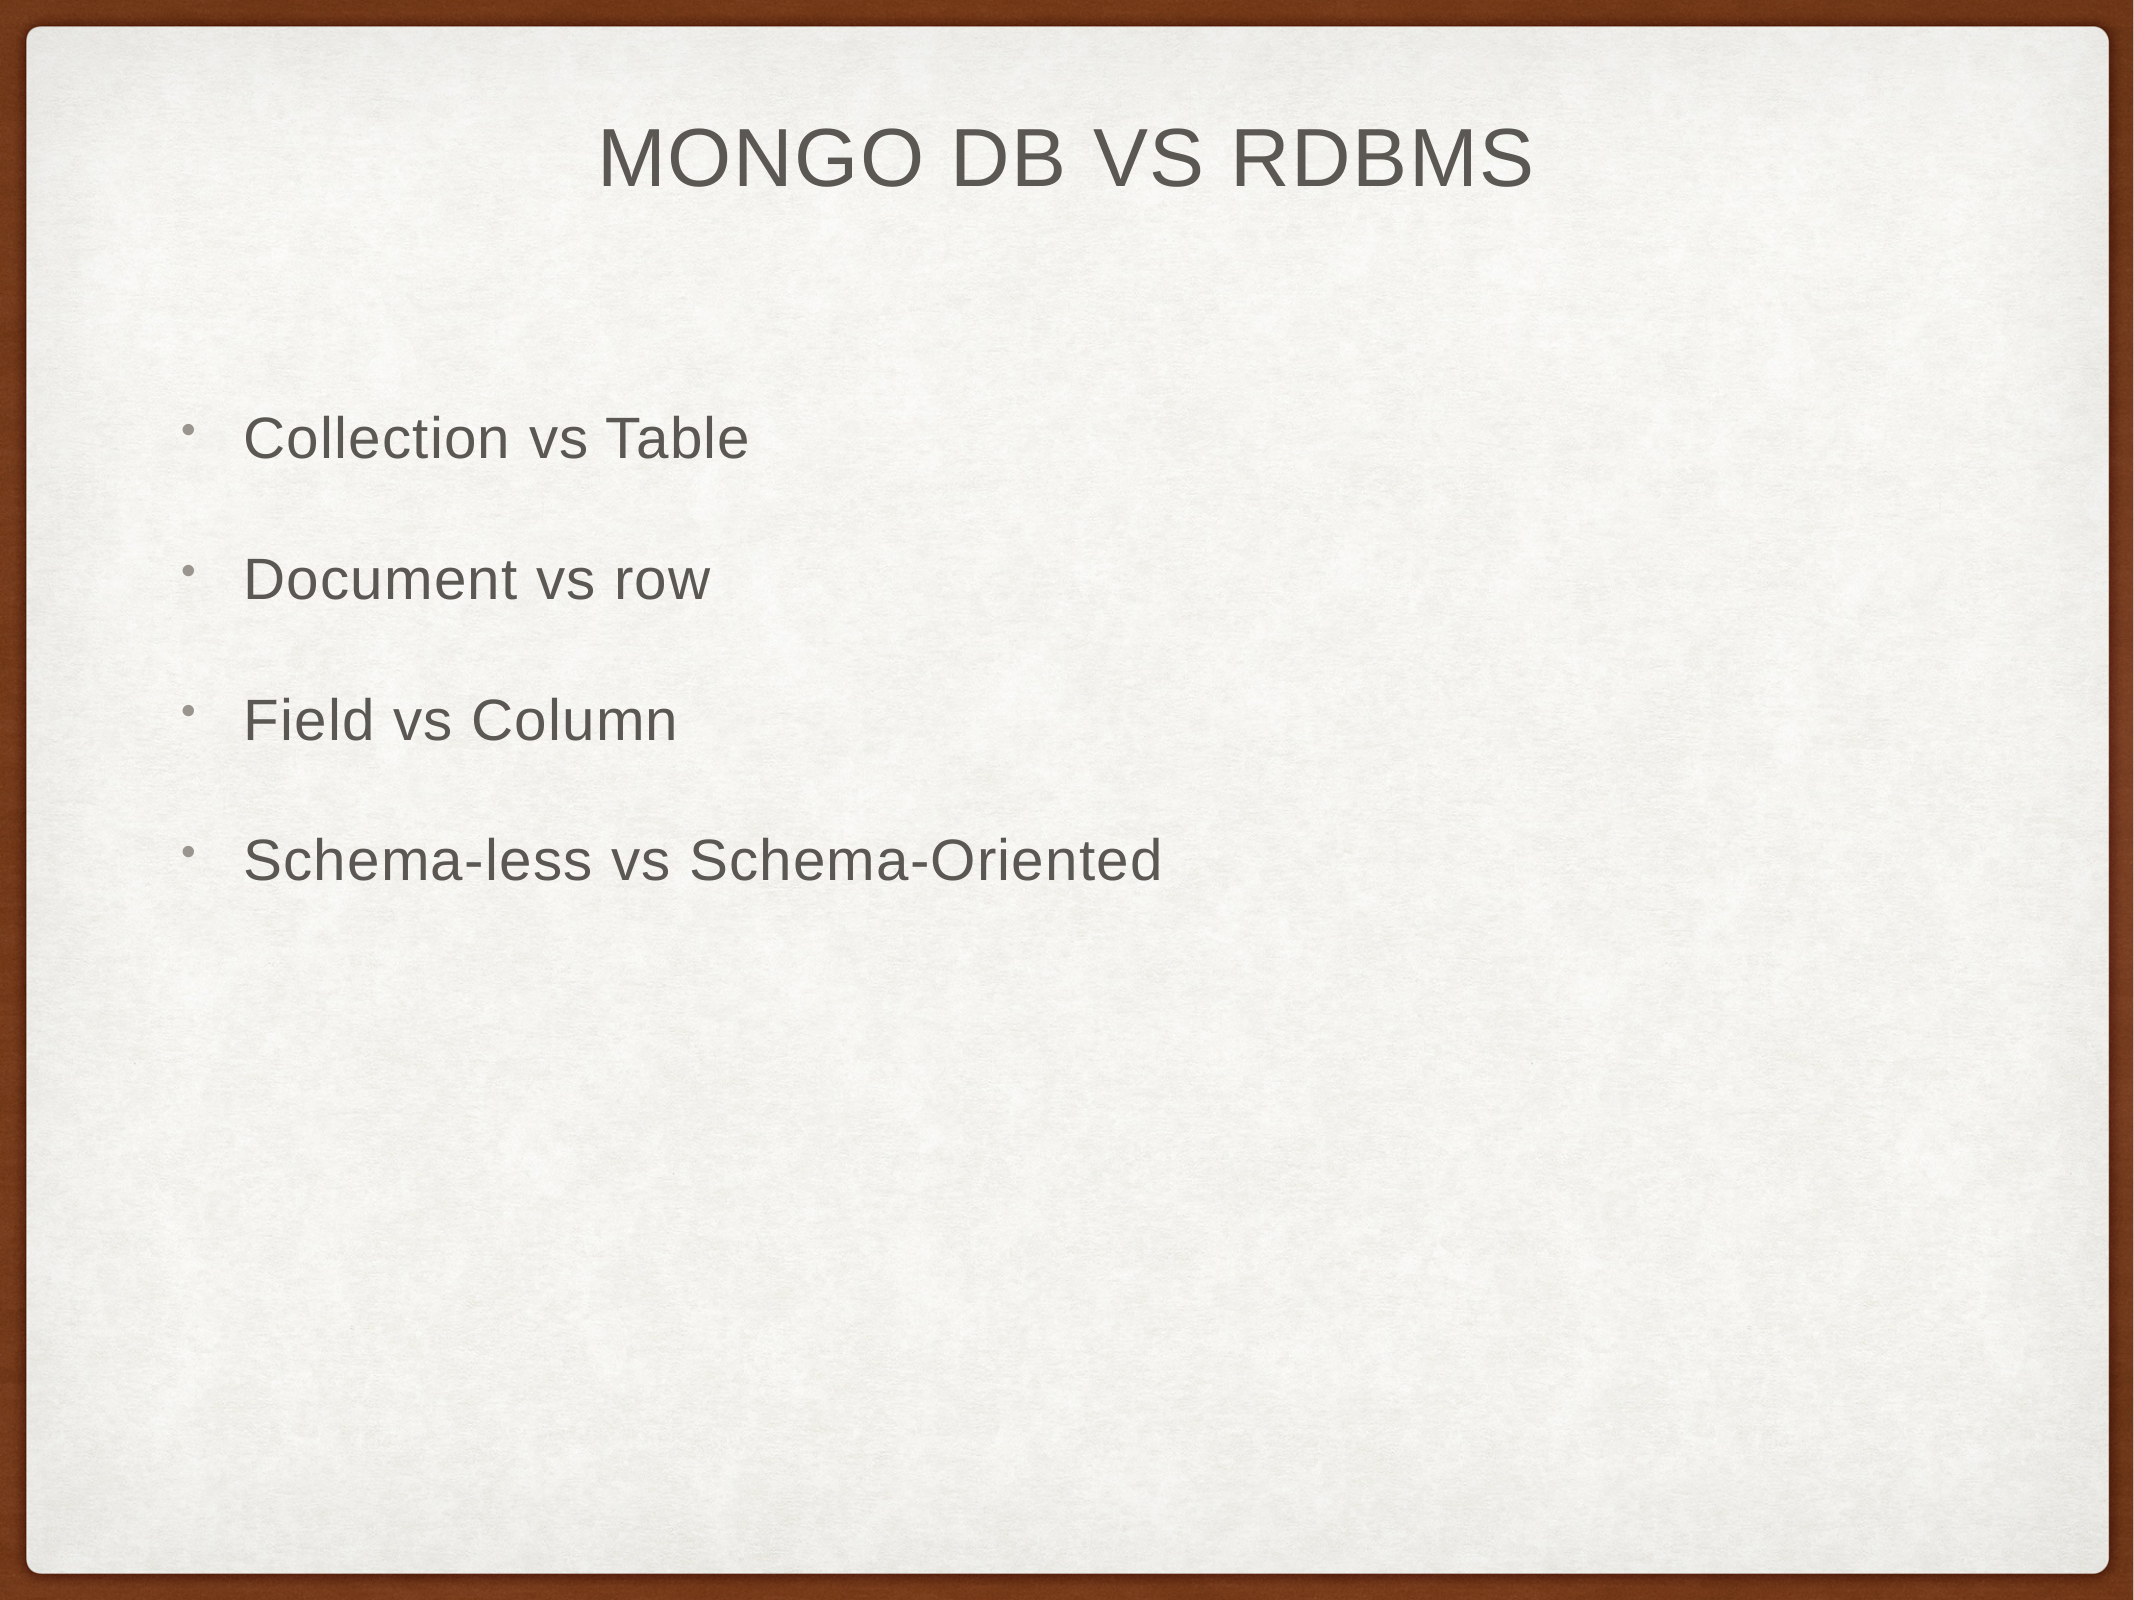

# MonGO DB vs RDBMS
Collection vs Table
Document vs row
Field vs Column
Schema-less vs Schema-Oriented